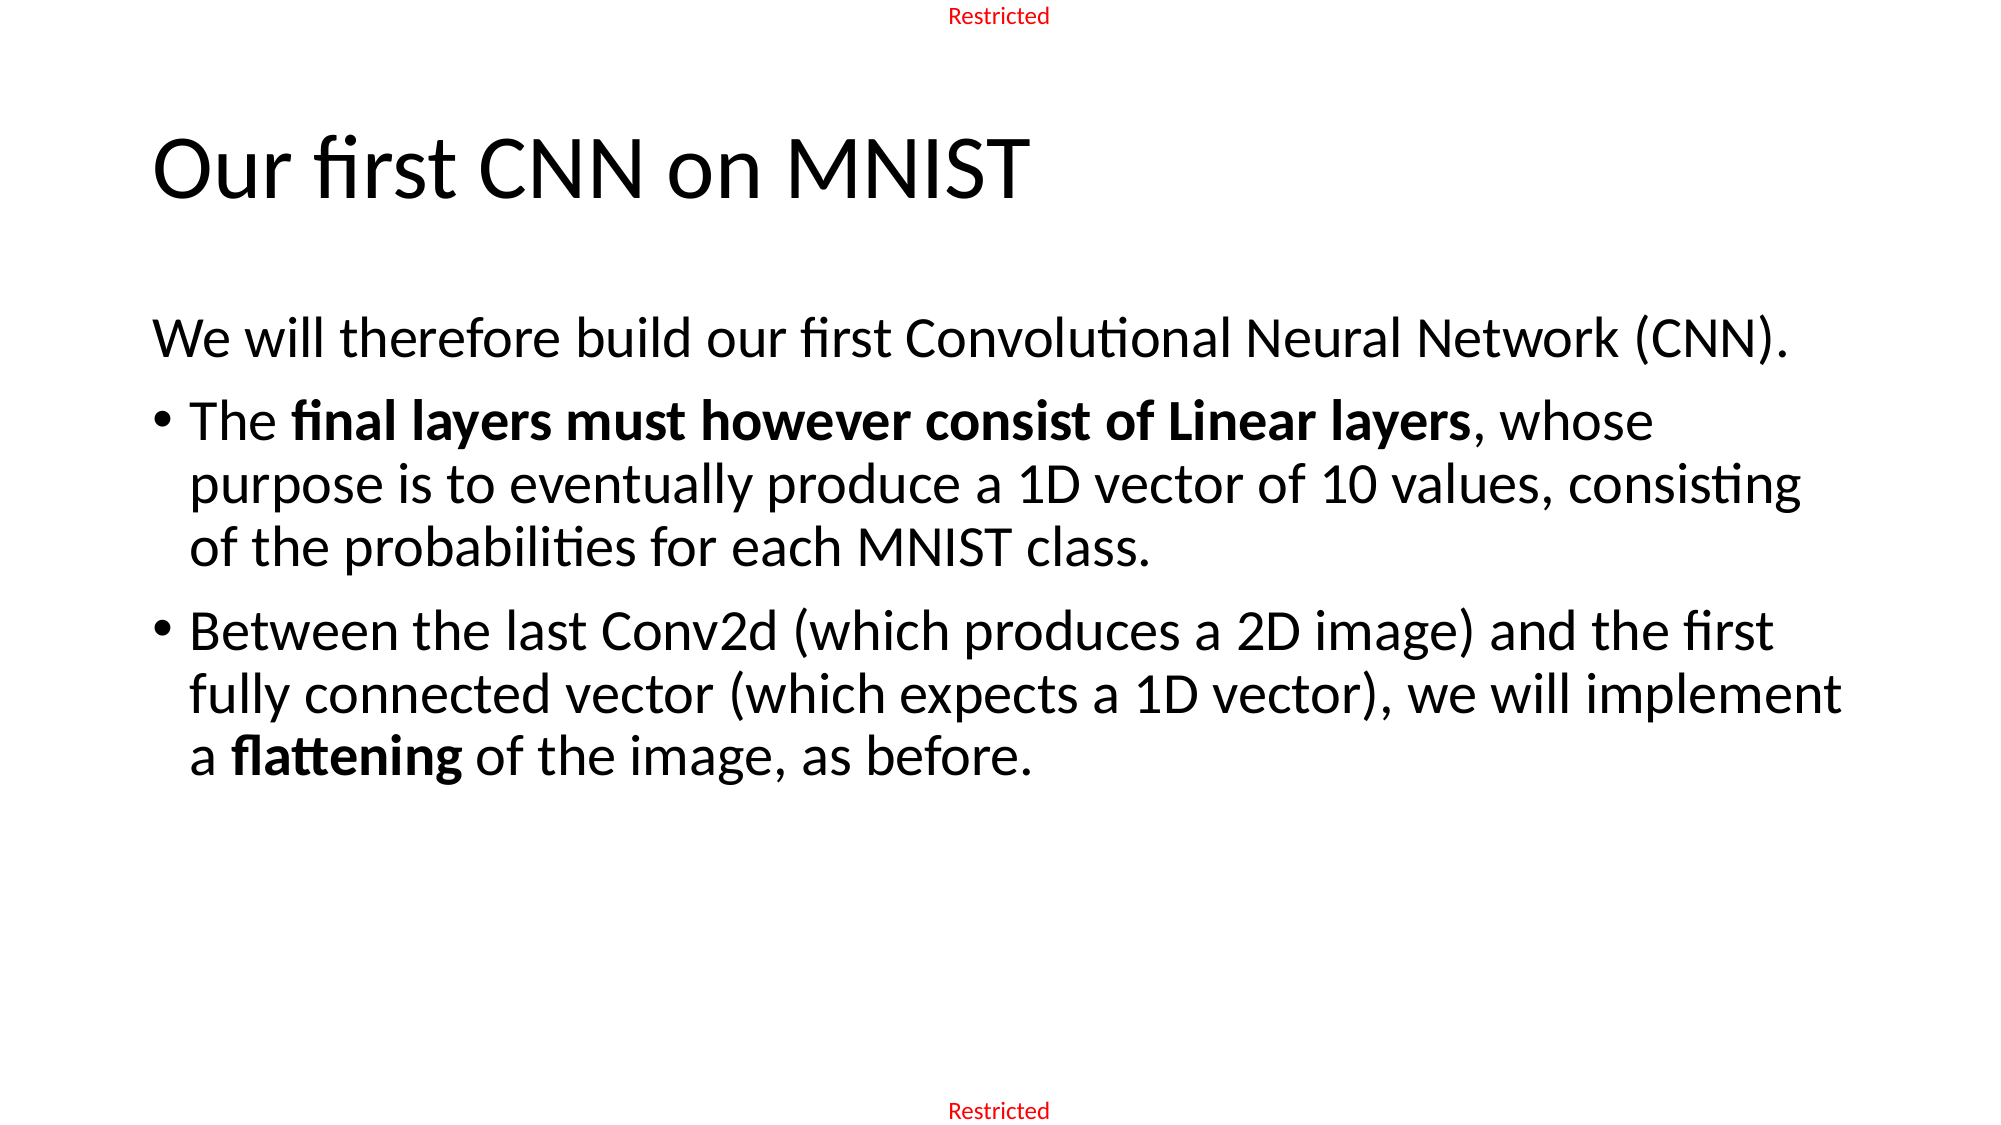

# Our first CNN on MNIST
We will therefore build our first Convolutional Neural Network (CNN).
The final layers must however consist of Linear layers, whose purpose is to eventually produce a 1D vector of 10 values, consisting of the probabilities for each MNIST class.
Between the last Conv2d (which produces a 2D image) and the first fully connected vector (which expects a 1D vector), we will implement a flattening of the image, as before.